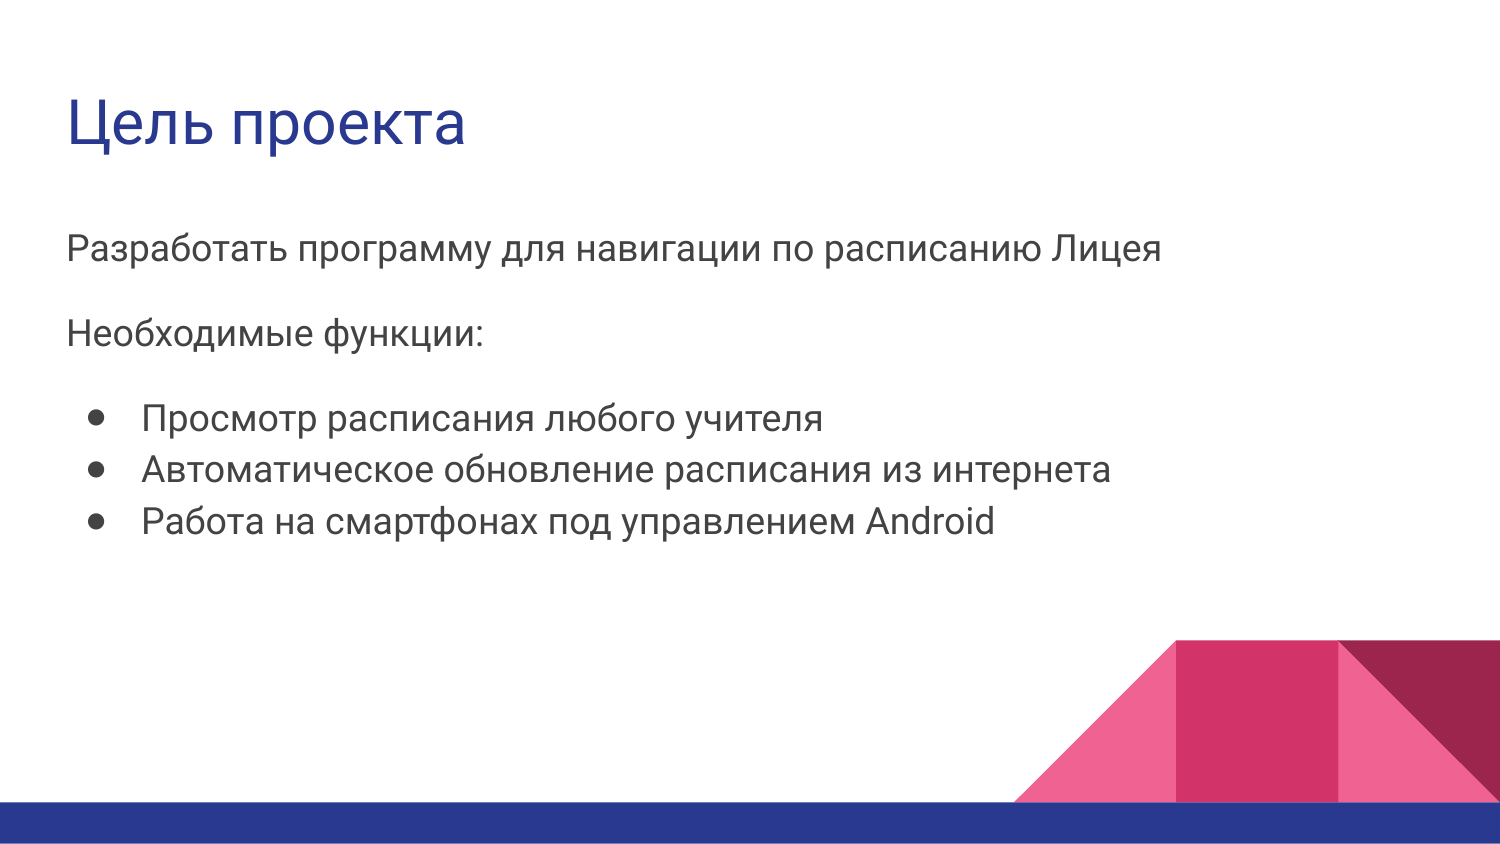

# Цель проекта
Разработать программу для навигации по расписанию Лицея
Необходимые функции:
Просмотр расписания любого учителя
Автоматическое обновление расписания из интернета
Работа на смартфонах под управлением Android